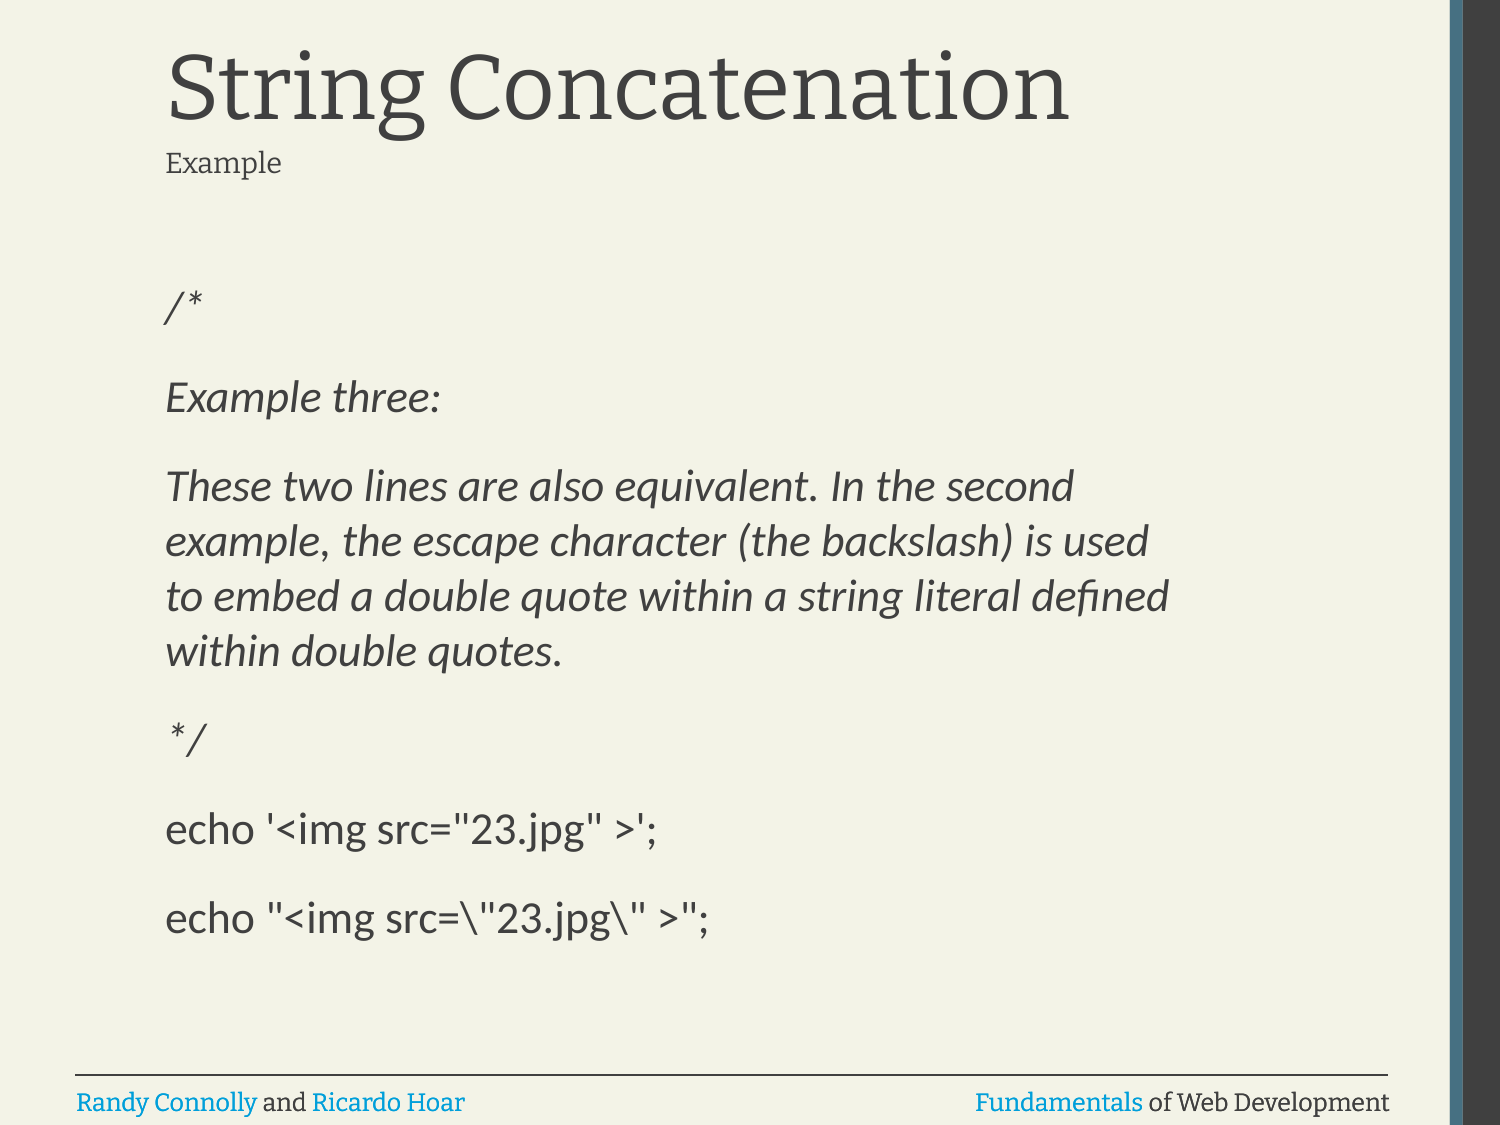

# String Concatenation
Example
/*
Example three:
These two lines are also equivalent. In the second example, the escape character (the backslash) is used to embed a double quote within a string literal defined within double quotes.
*/
echo '<img src="23.jpg" >';
echo "<img src=\"23.jpg\" >";